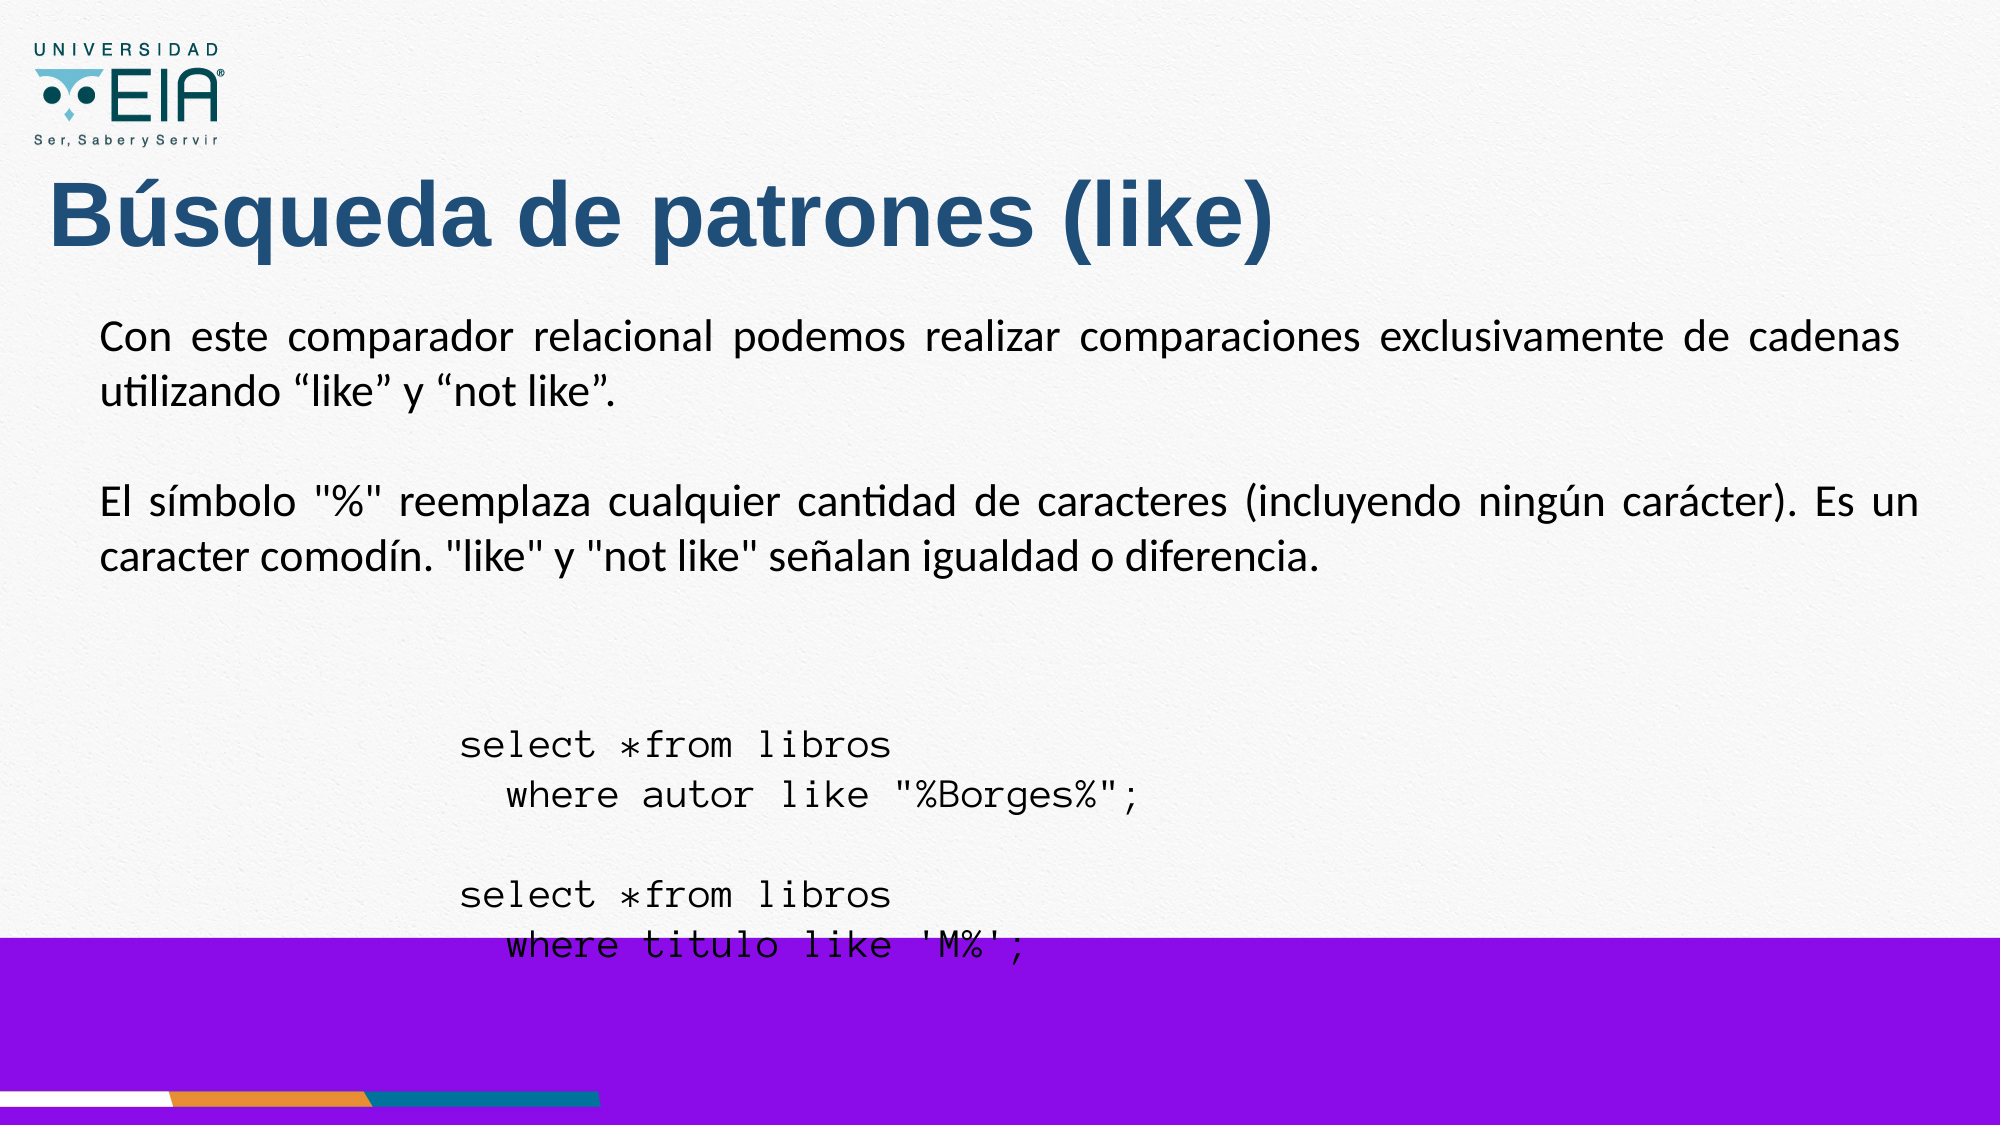

# Búsqueda de patrones (like)
Con este comparador relacional podemos realizar comparaciones exclusivamente de cadenas  utilizando “like” y “not like”.

El símbolo "%" reemplaza cualquier cantidad de caracteres (incluyendo ningún carácter). Es un caracter comodín. "like" y "not like" señalan igualdad o diferencia.
select *from libros
  where autor like "%Borges%";

select *from libros
  where titulo like 'M%';